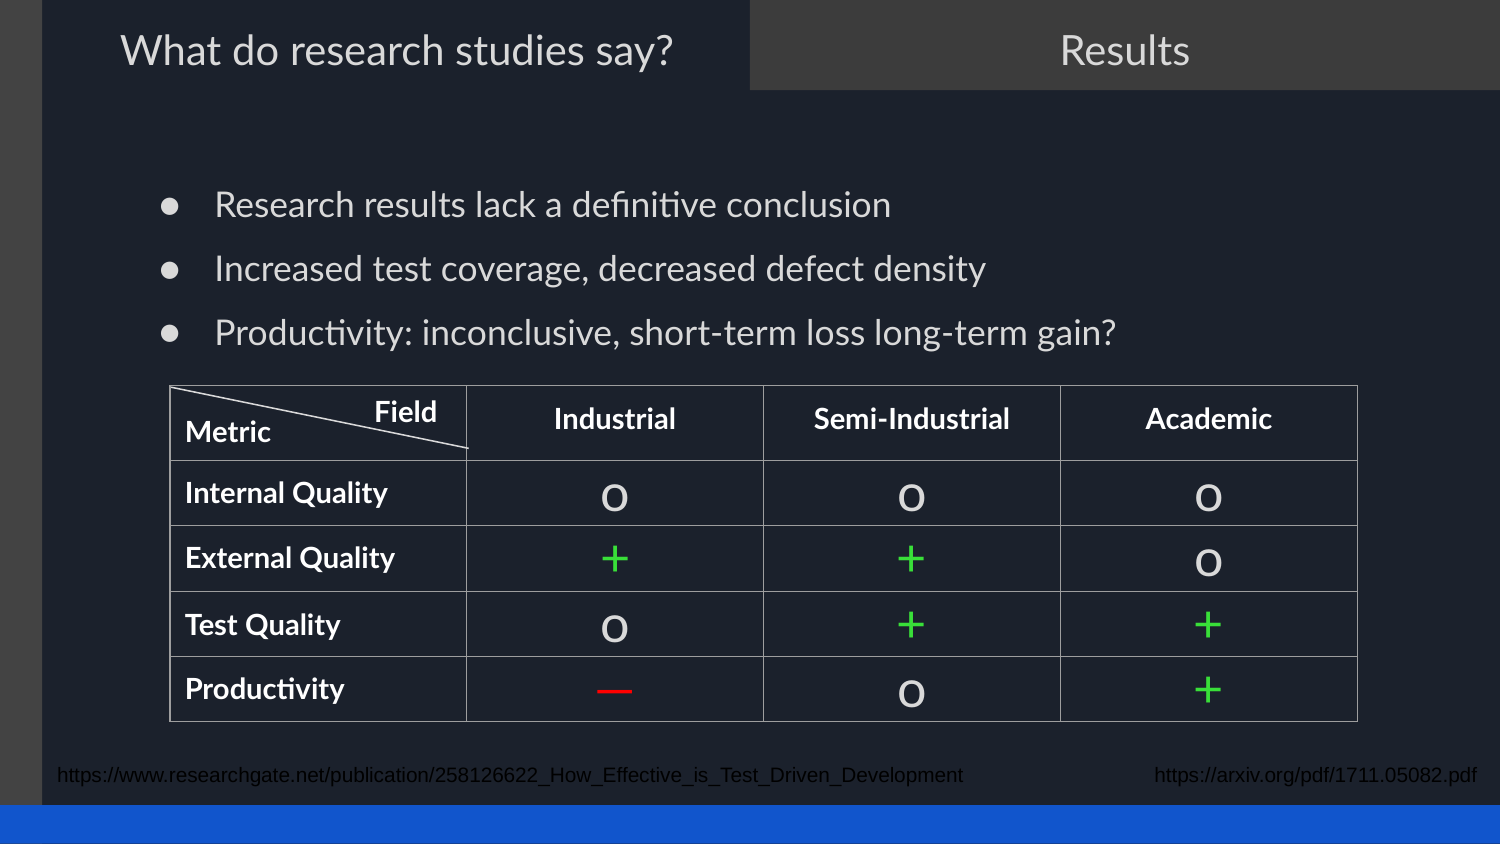

What do research studies say?
Results
Research results lack a definitive conclusion
Increased test coverage, decreased defect density
Productivity: inconclusive, short-term loss long-term gain?
Field
|  | Industrial | Semi-Industrial | Academic |
| --- | --- | --- | --- |
| Internal Quality | o | o | o |
| External Quality | + | + | o |
| Test Quality | o | + | + |
| Productivity | — | o | + |
Metric
https://www.researchgate.net/publication/258126622_How_Effective_is_Test_Driven_Development
https://arxiv.org/pdf/1711.05082.pdf